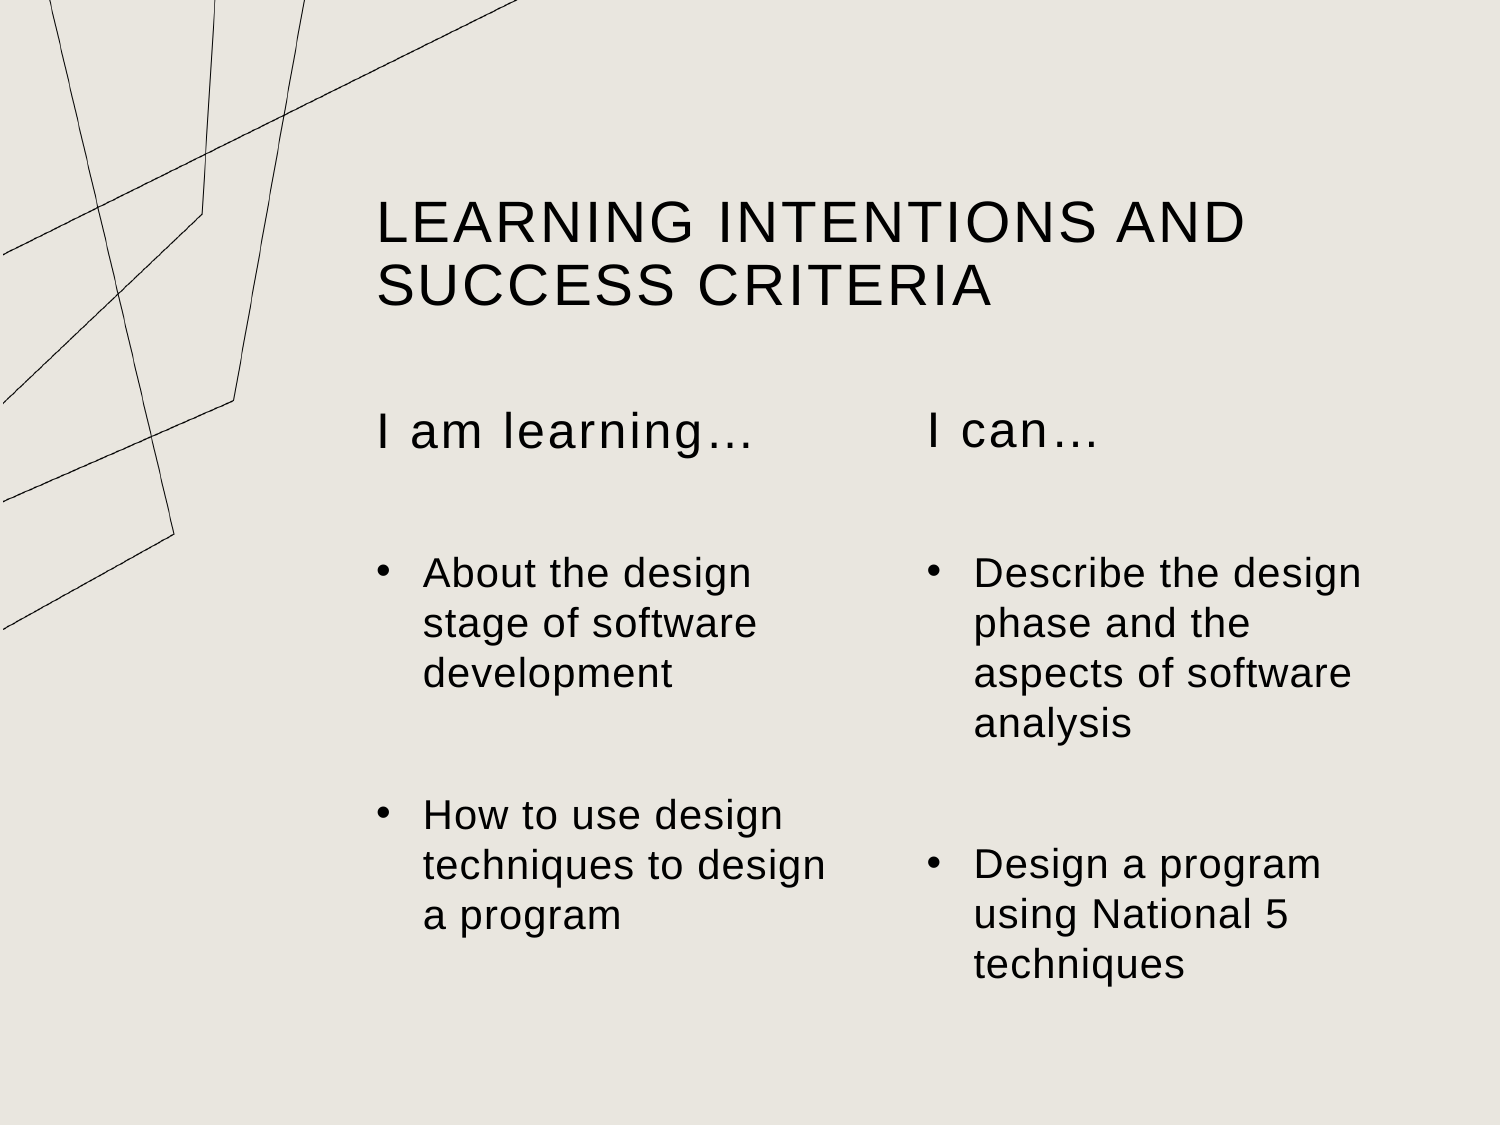

# Learning intentions and success criteria
I can…
I am learning…
About the design stage of software development

How to use design techniques to design a program
Describe the design phase and the aspects of software analysis

Design a program using National 5 techniques